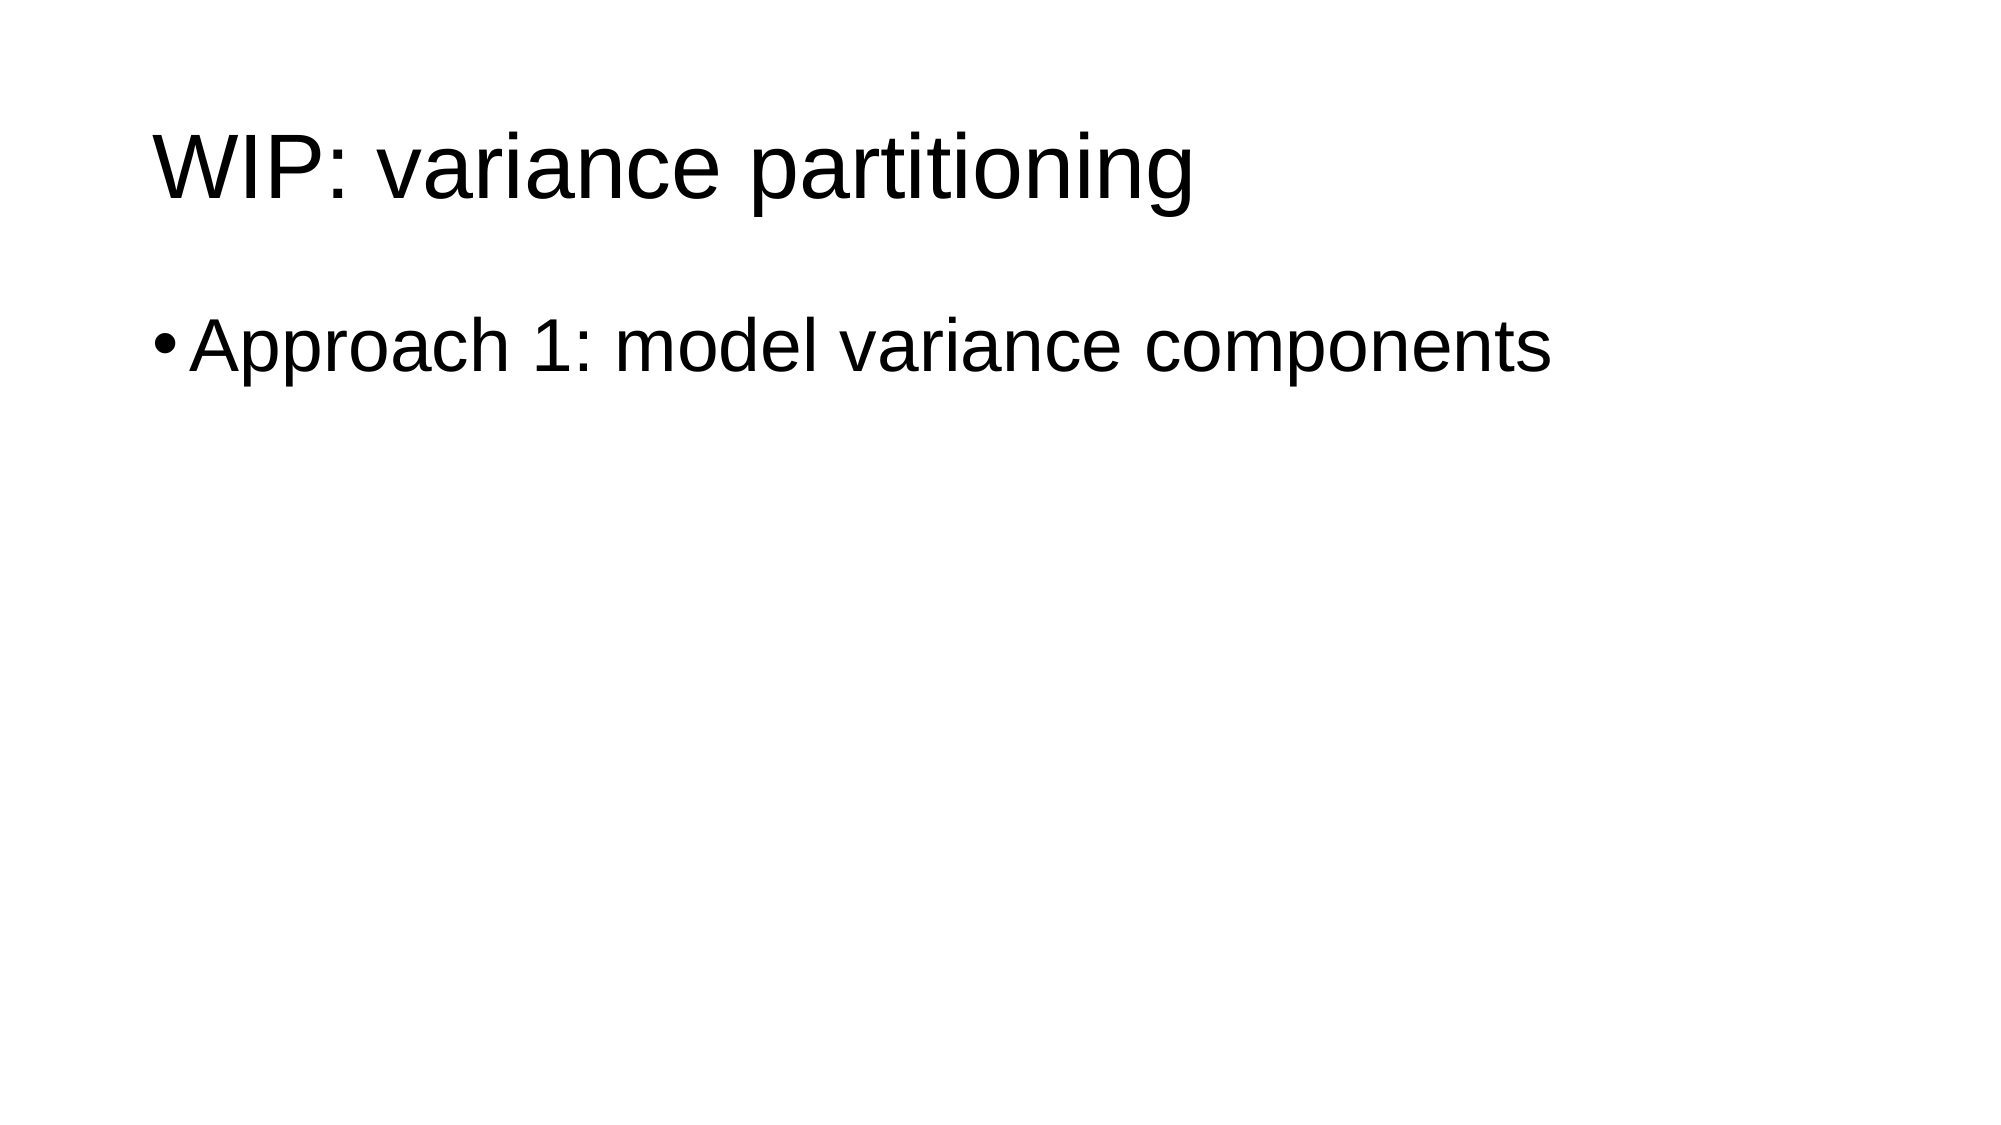

# WIP: variance partitioning
Approach 1: model variance components